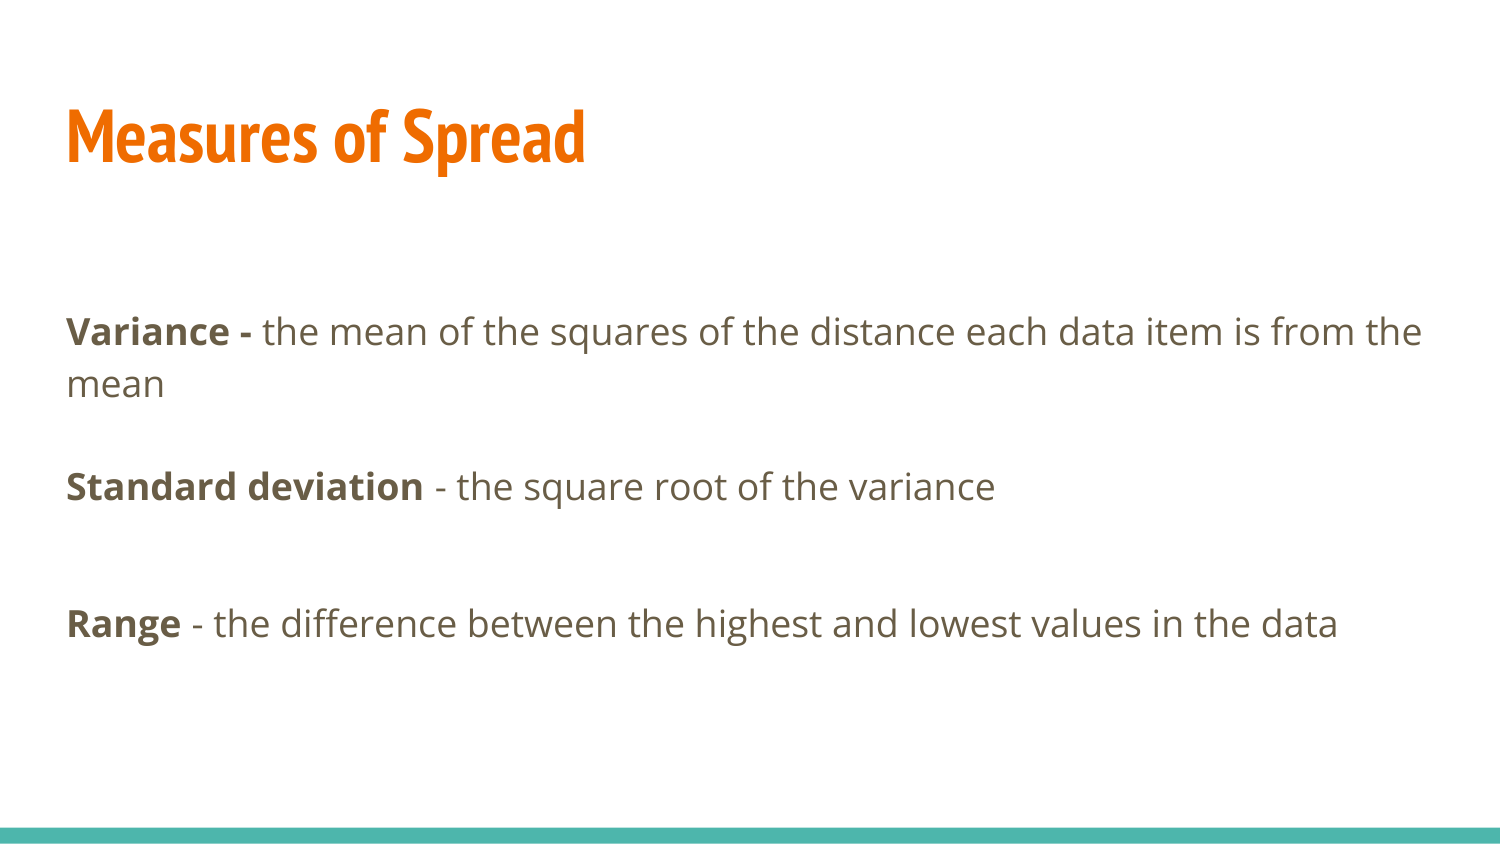

# Measures of Spread

Variance - the mean of the squares of the distance each data item is from the mean

Standard deviation - the square root of the variance
Range - the difference between the highest and lowest values in the data